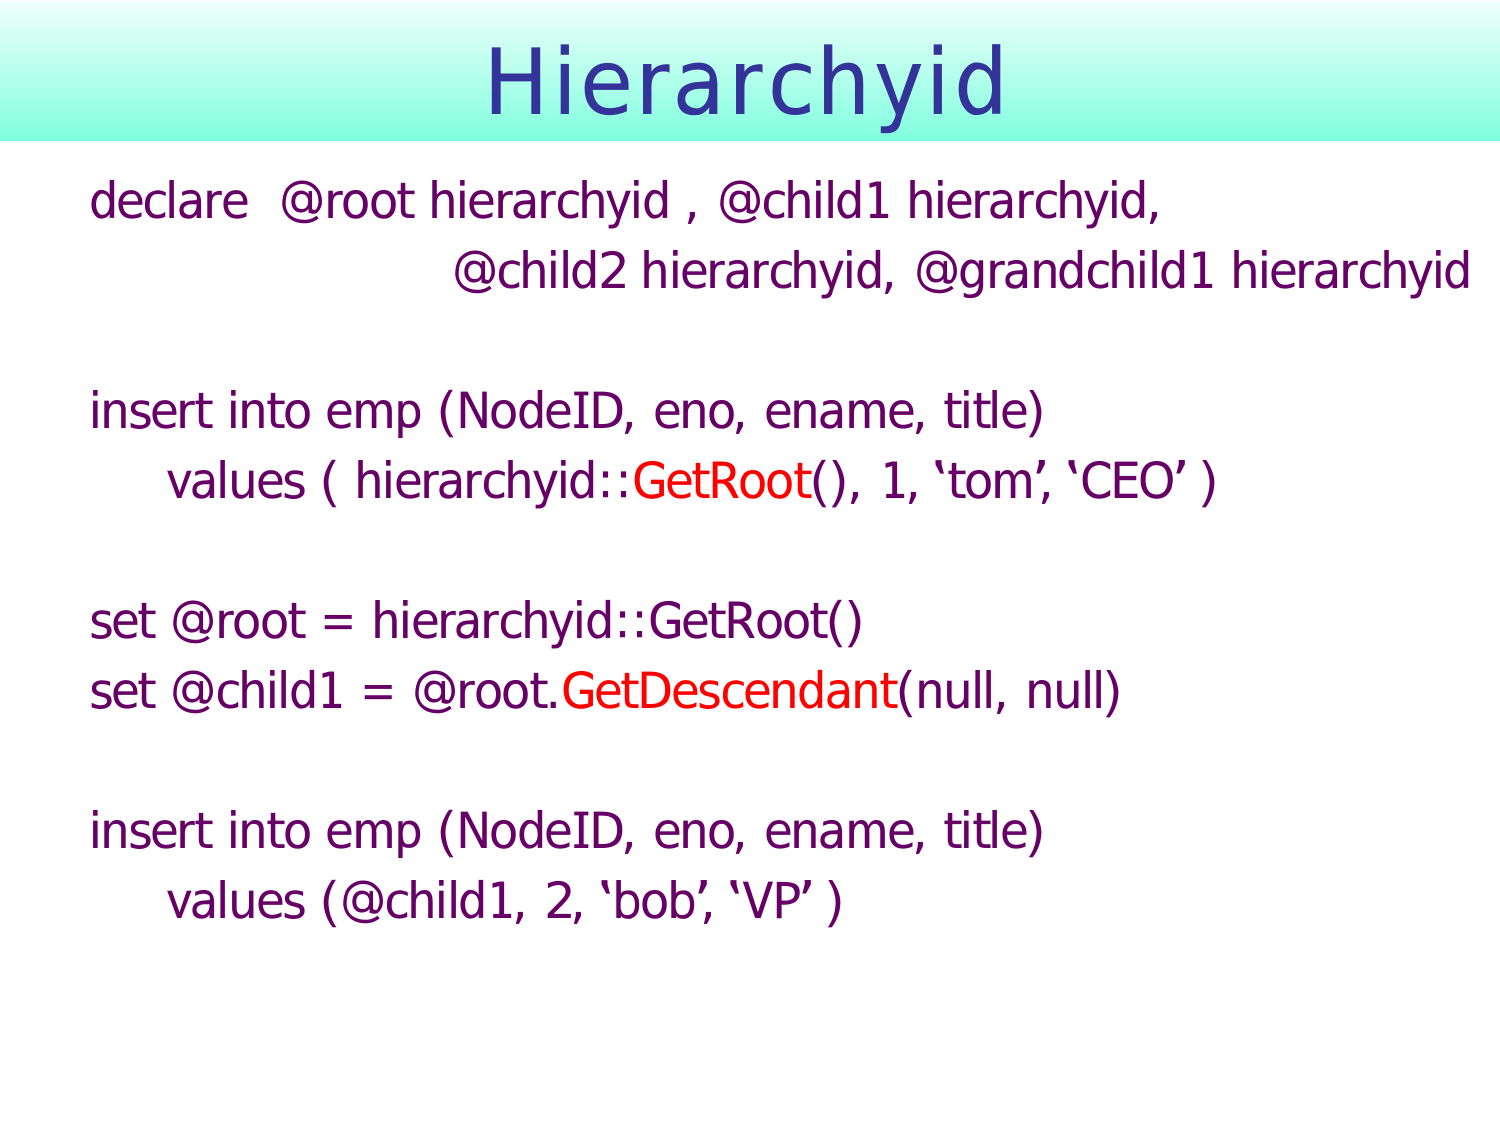

# Hierarchyid
declare  @root hierarchyid , @child1 hierarchyid,
			 @child2 hierarchyid, @grandchild1 hierarchyid

insert into emp (NodeID, eno, ename, title)
     values ( hierarchyid::GetRoot(), 1, ‘tom’, ‘CEO’ )

set @root = hierarchyid::GetRoot()
set @child1 = @root.GetDescendant(null, null)

insert into emp (NodeID, eno, ename, title)
     values (@child1, 2, ‘bob’, ‘VP’ )